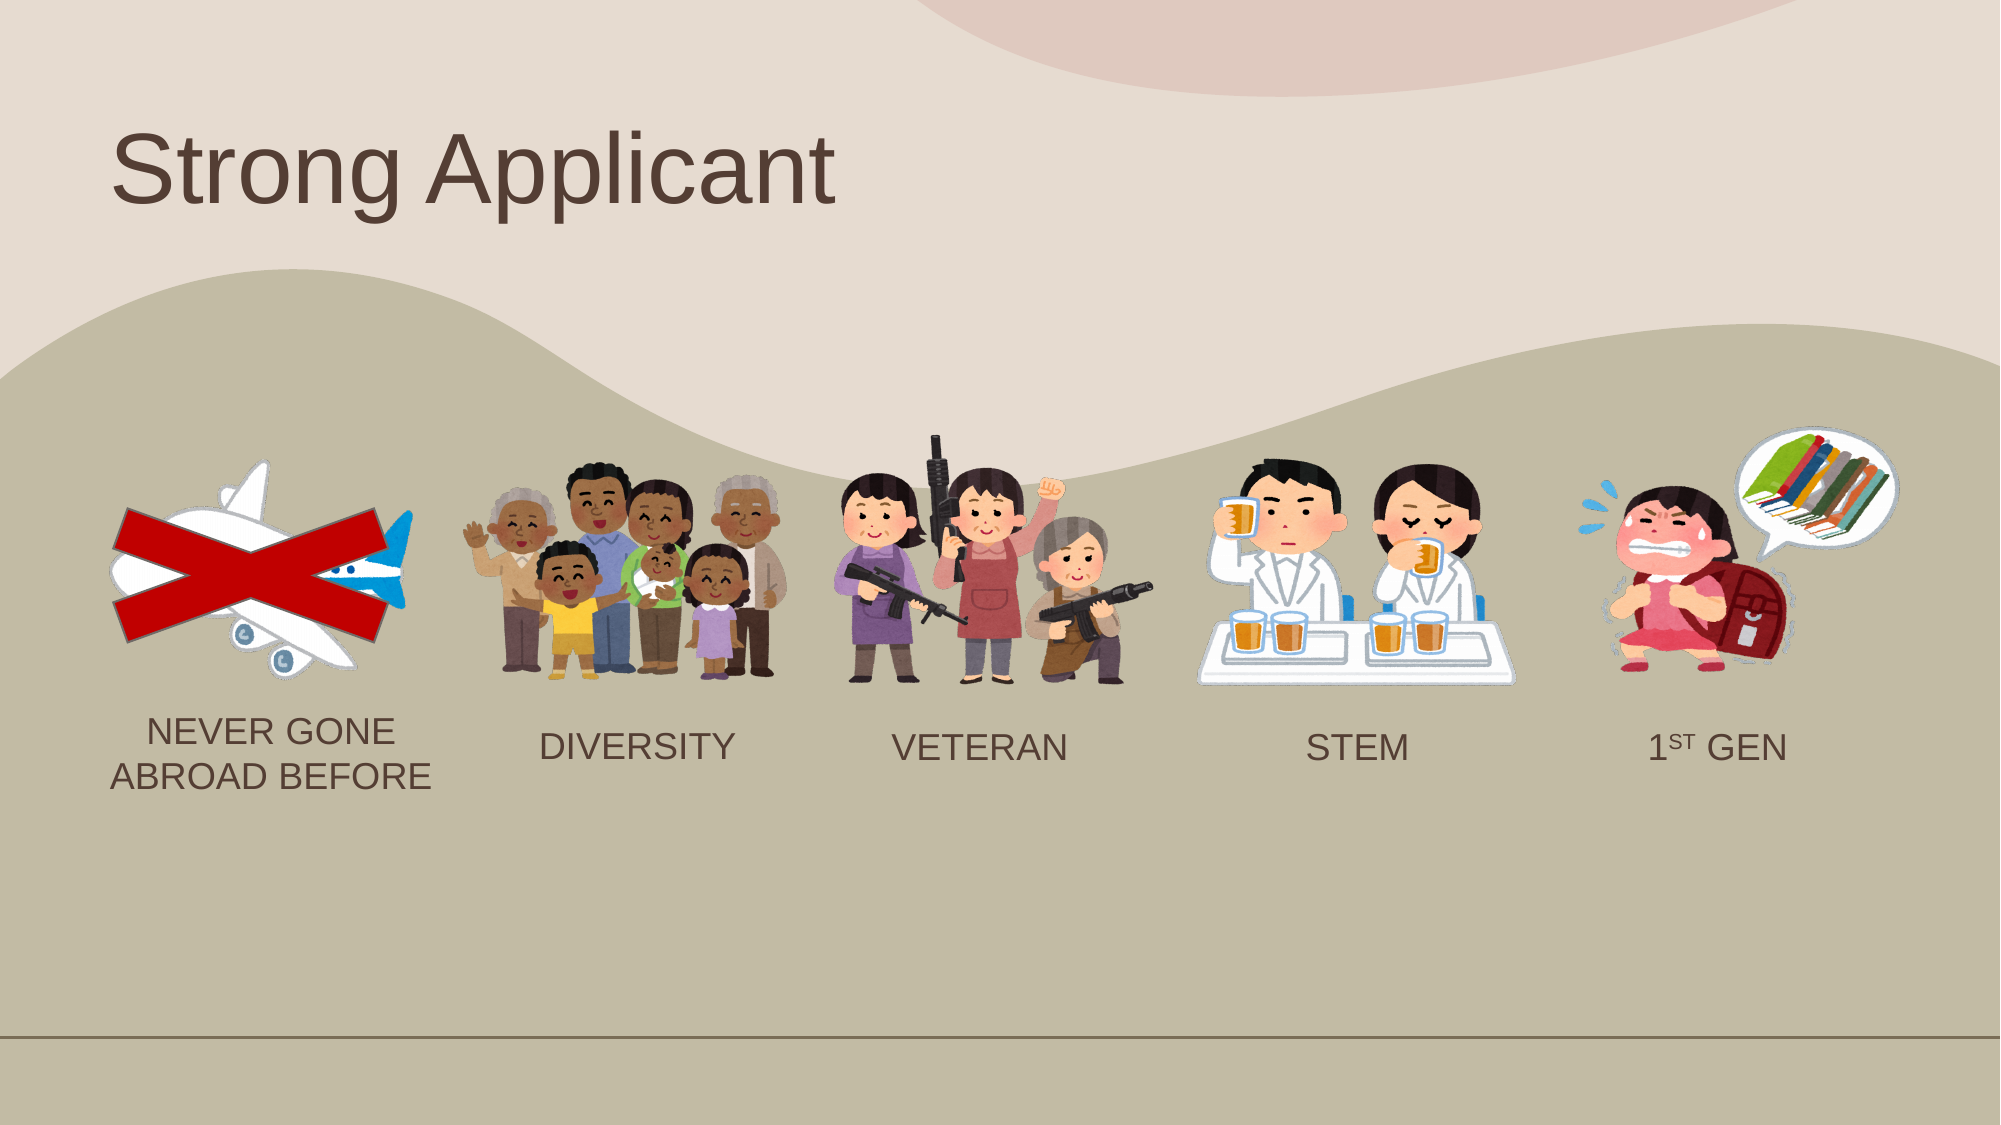

# Strong Applicant

Never gone abroad before
diversity
Veteran
Stem
1st gen